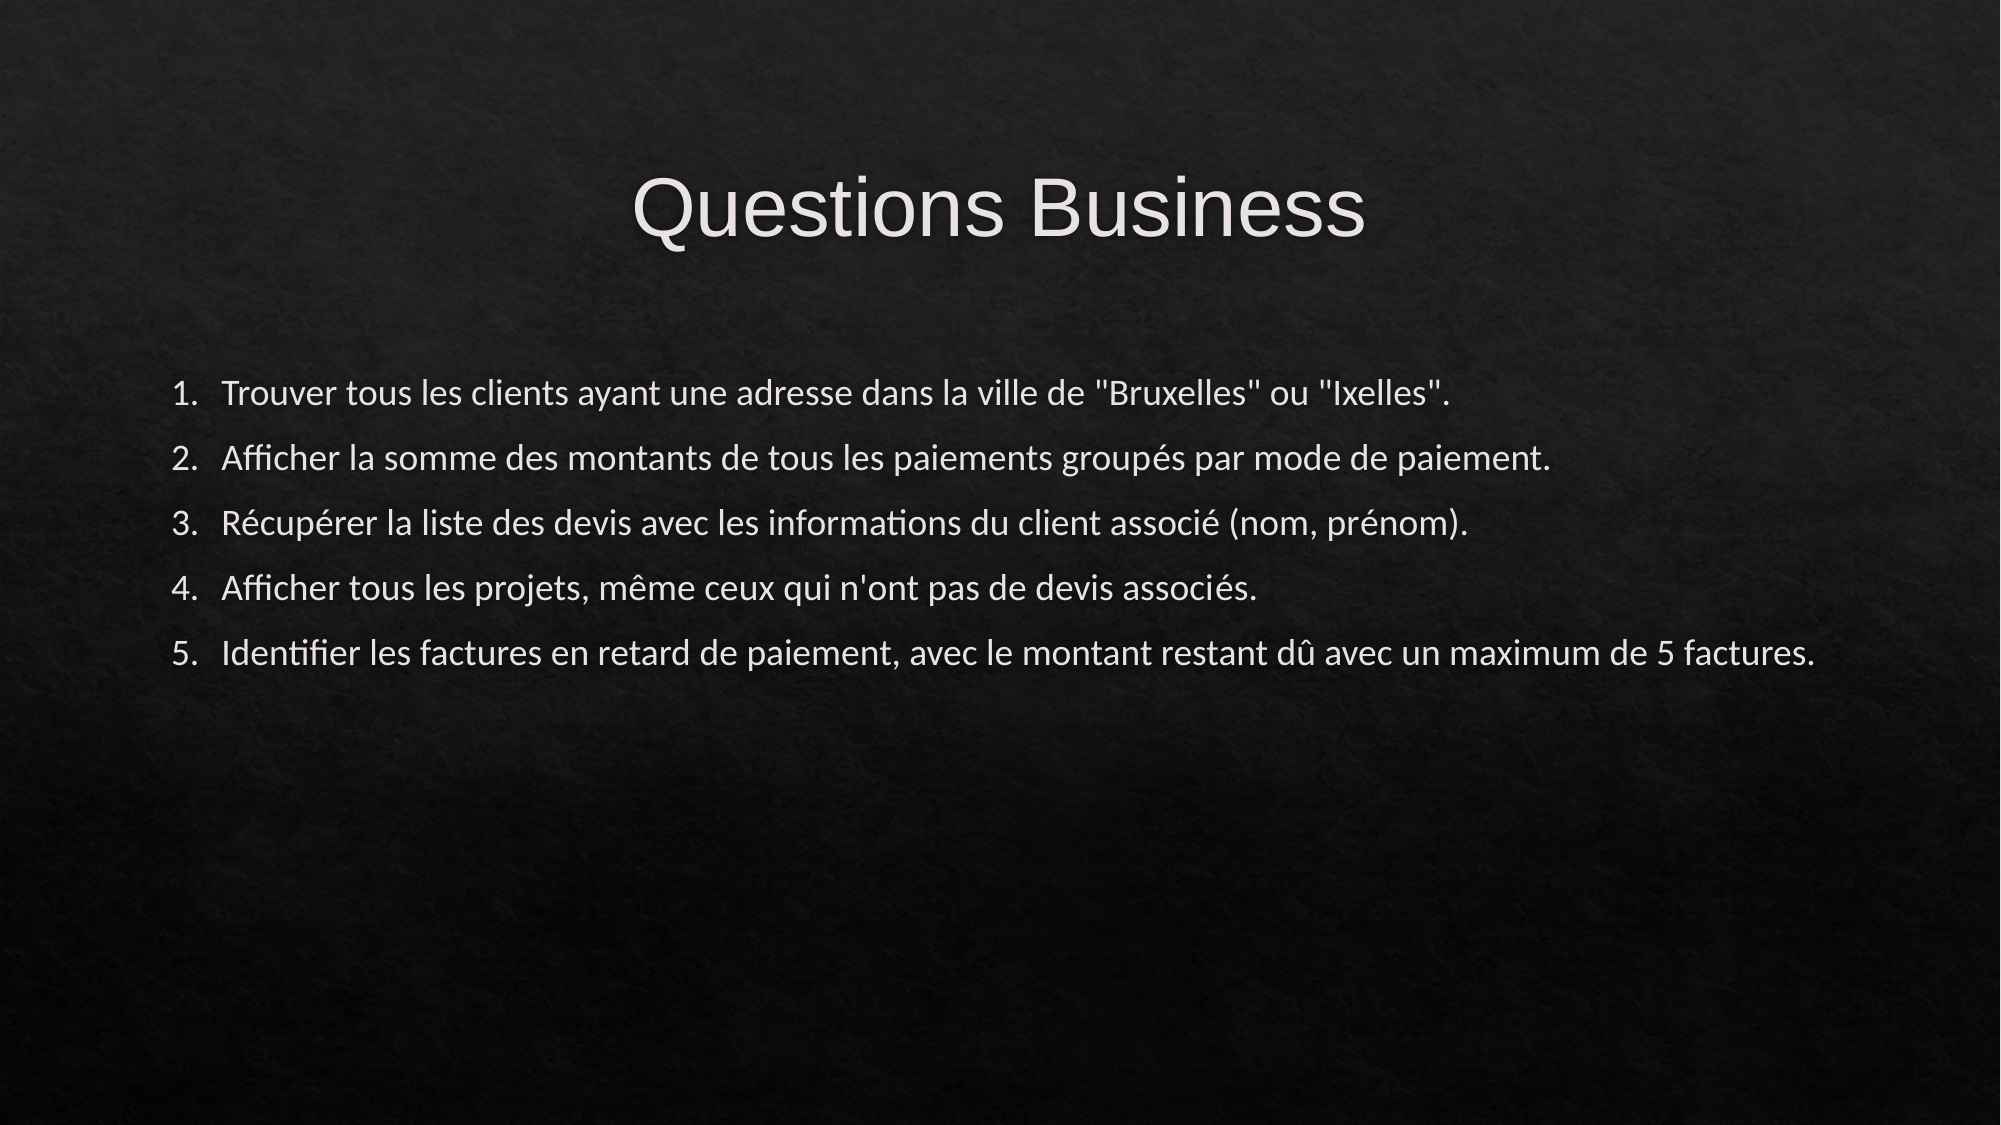

# Questions Business
Trouver tous les clients ayant une adresse dans la ville de "Bruxelles" ou "Ixelles".
Afficher la somme des montants de tous les paiements groupés par mode de paiement.
Récupérer la liste des devis avec les informations du client associé (nom, prénom).
Afficher tous les projets, même ceux qui n'ont pas de devis associés.
Identifier les factures en retard de paiement, avec le montant restant dû avec un maximum de 5 factures.